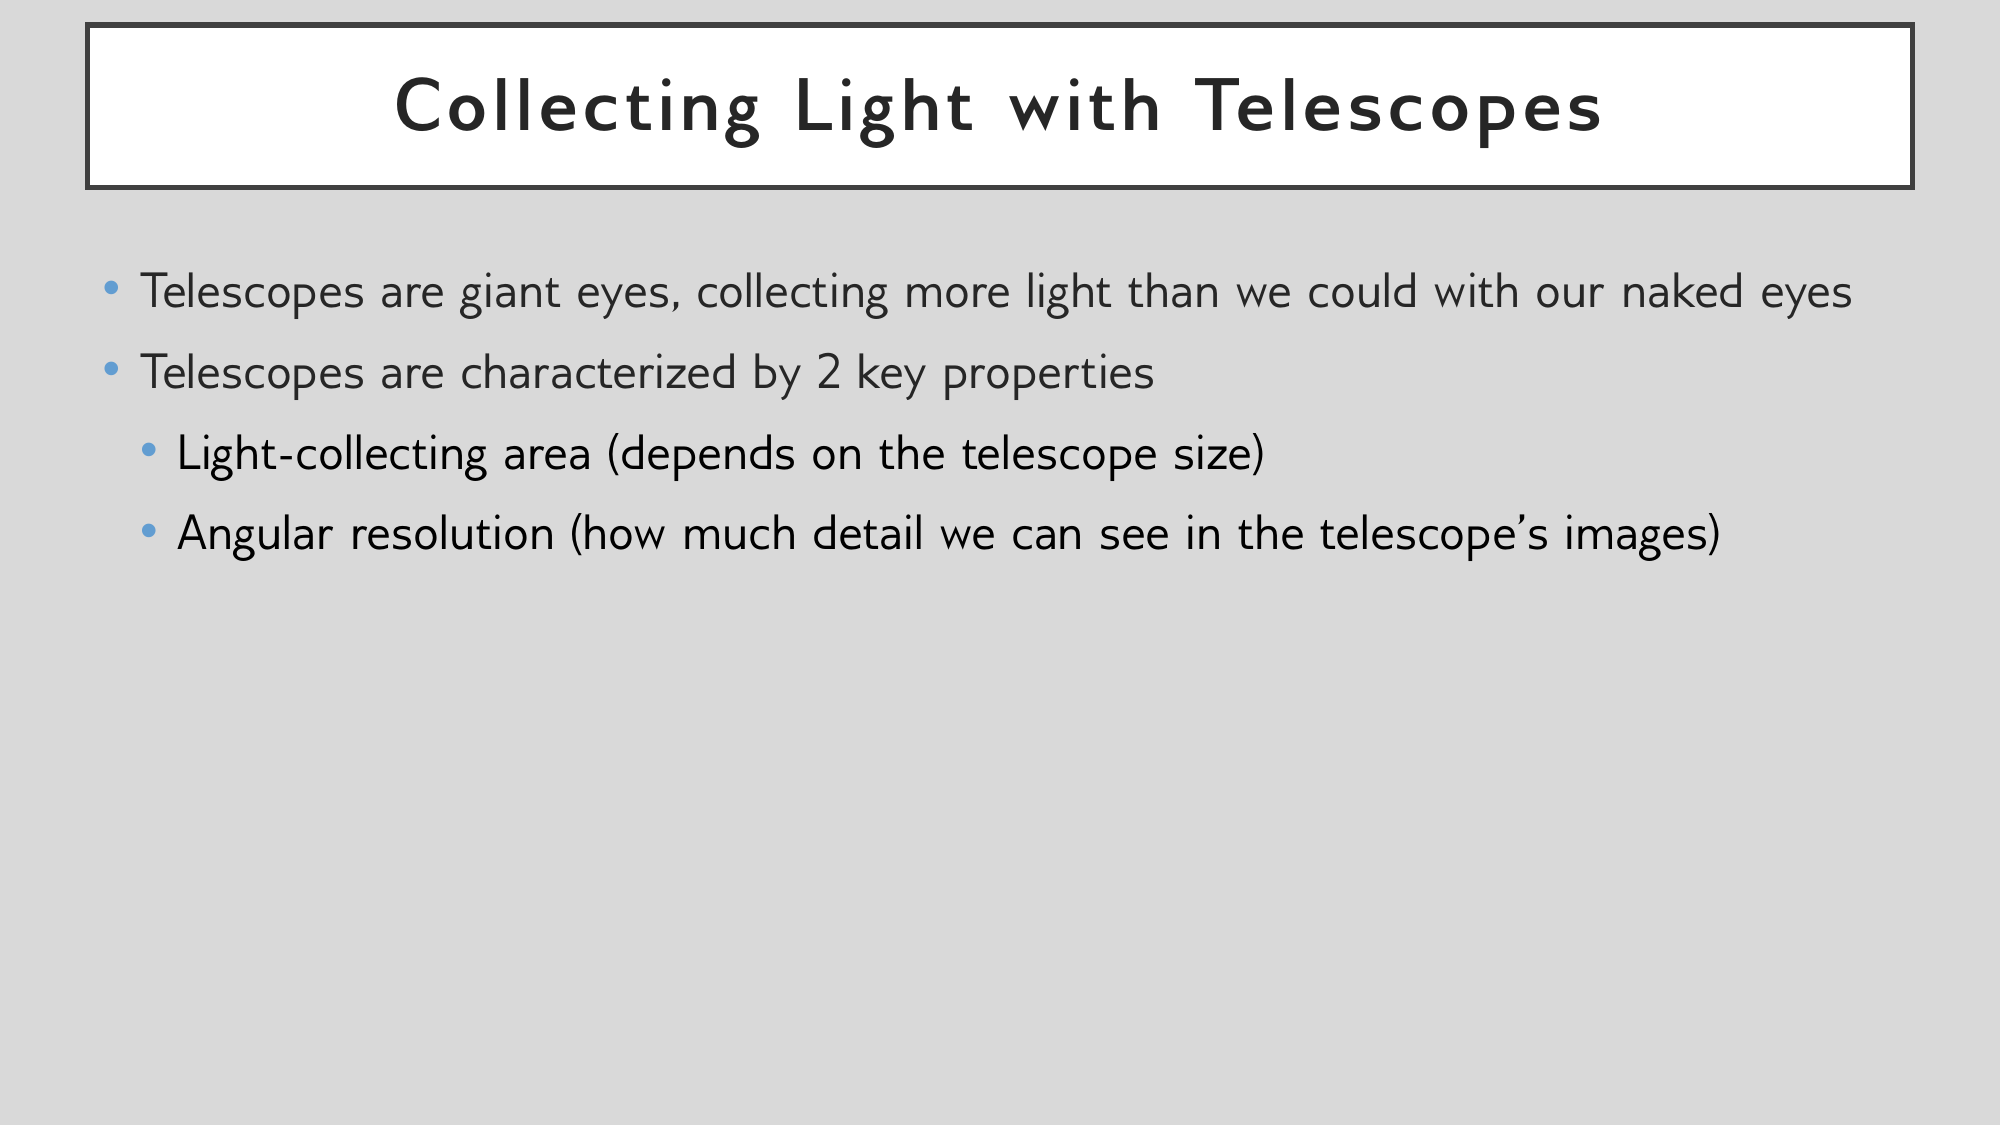

# Collecting Light with Telescopes
Telescopes are giant eyes, collecting more light than we could with our naked eyes
Telescopes are characterized by 2 key properties
Light-collecting area (depends on the telescope size)
Angular resolution (how much detail we can see in the telescope’s images)